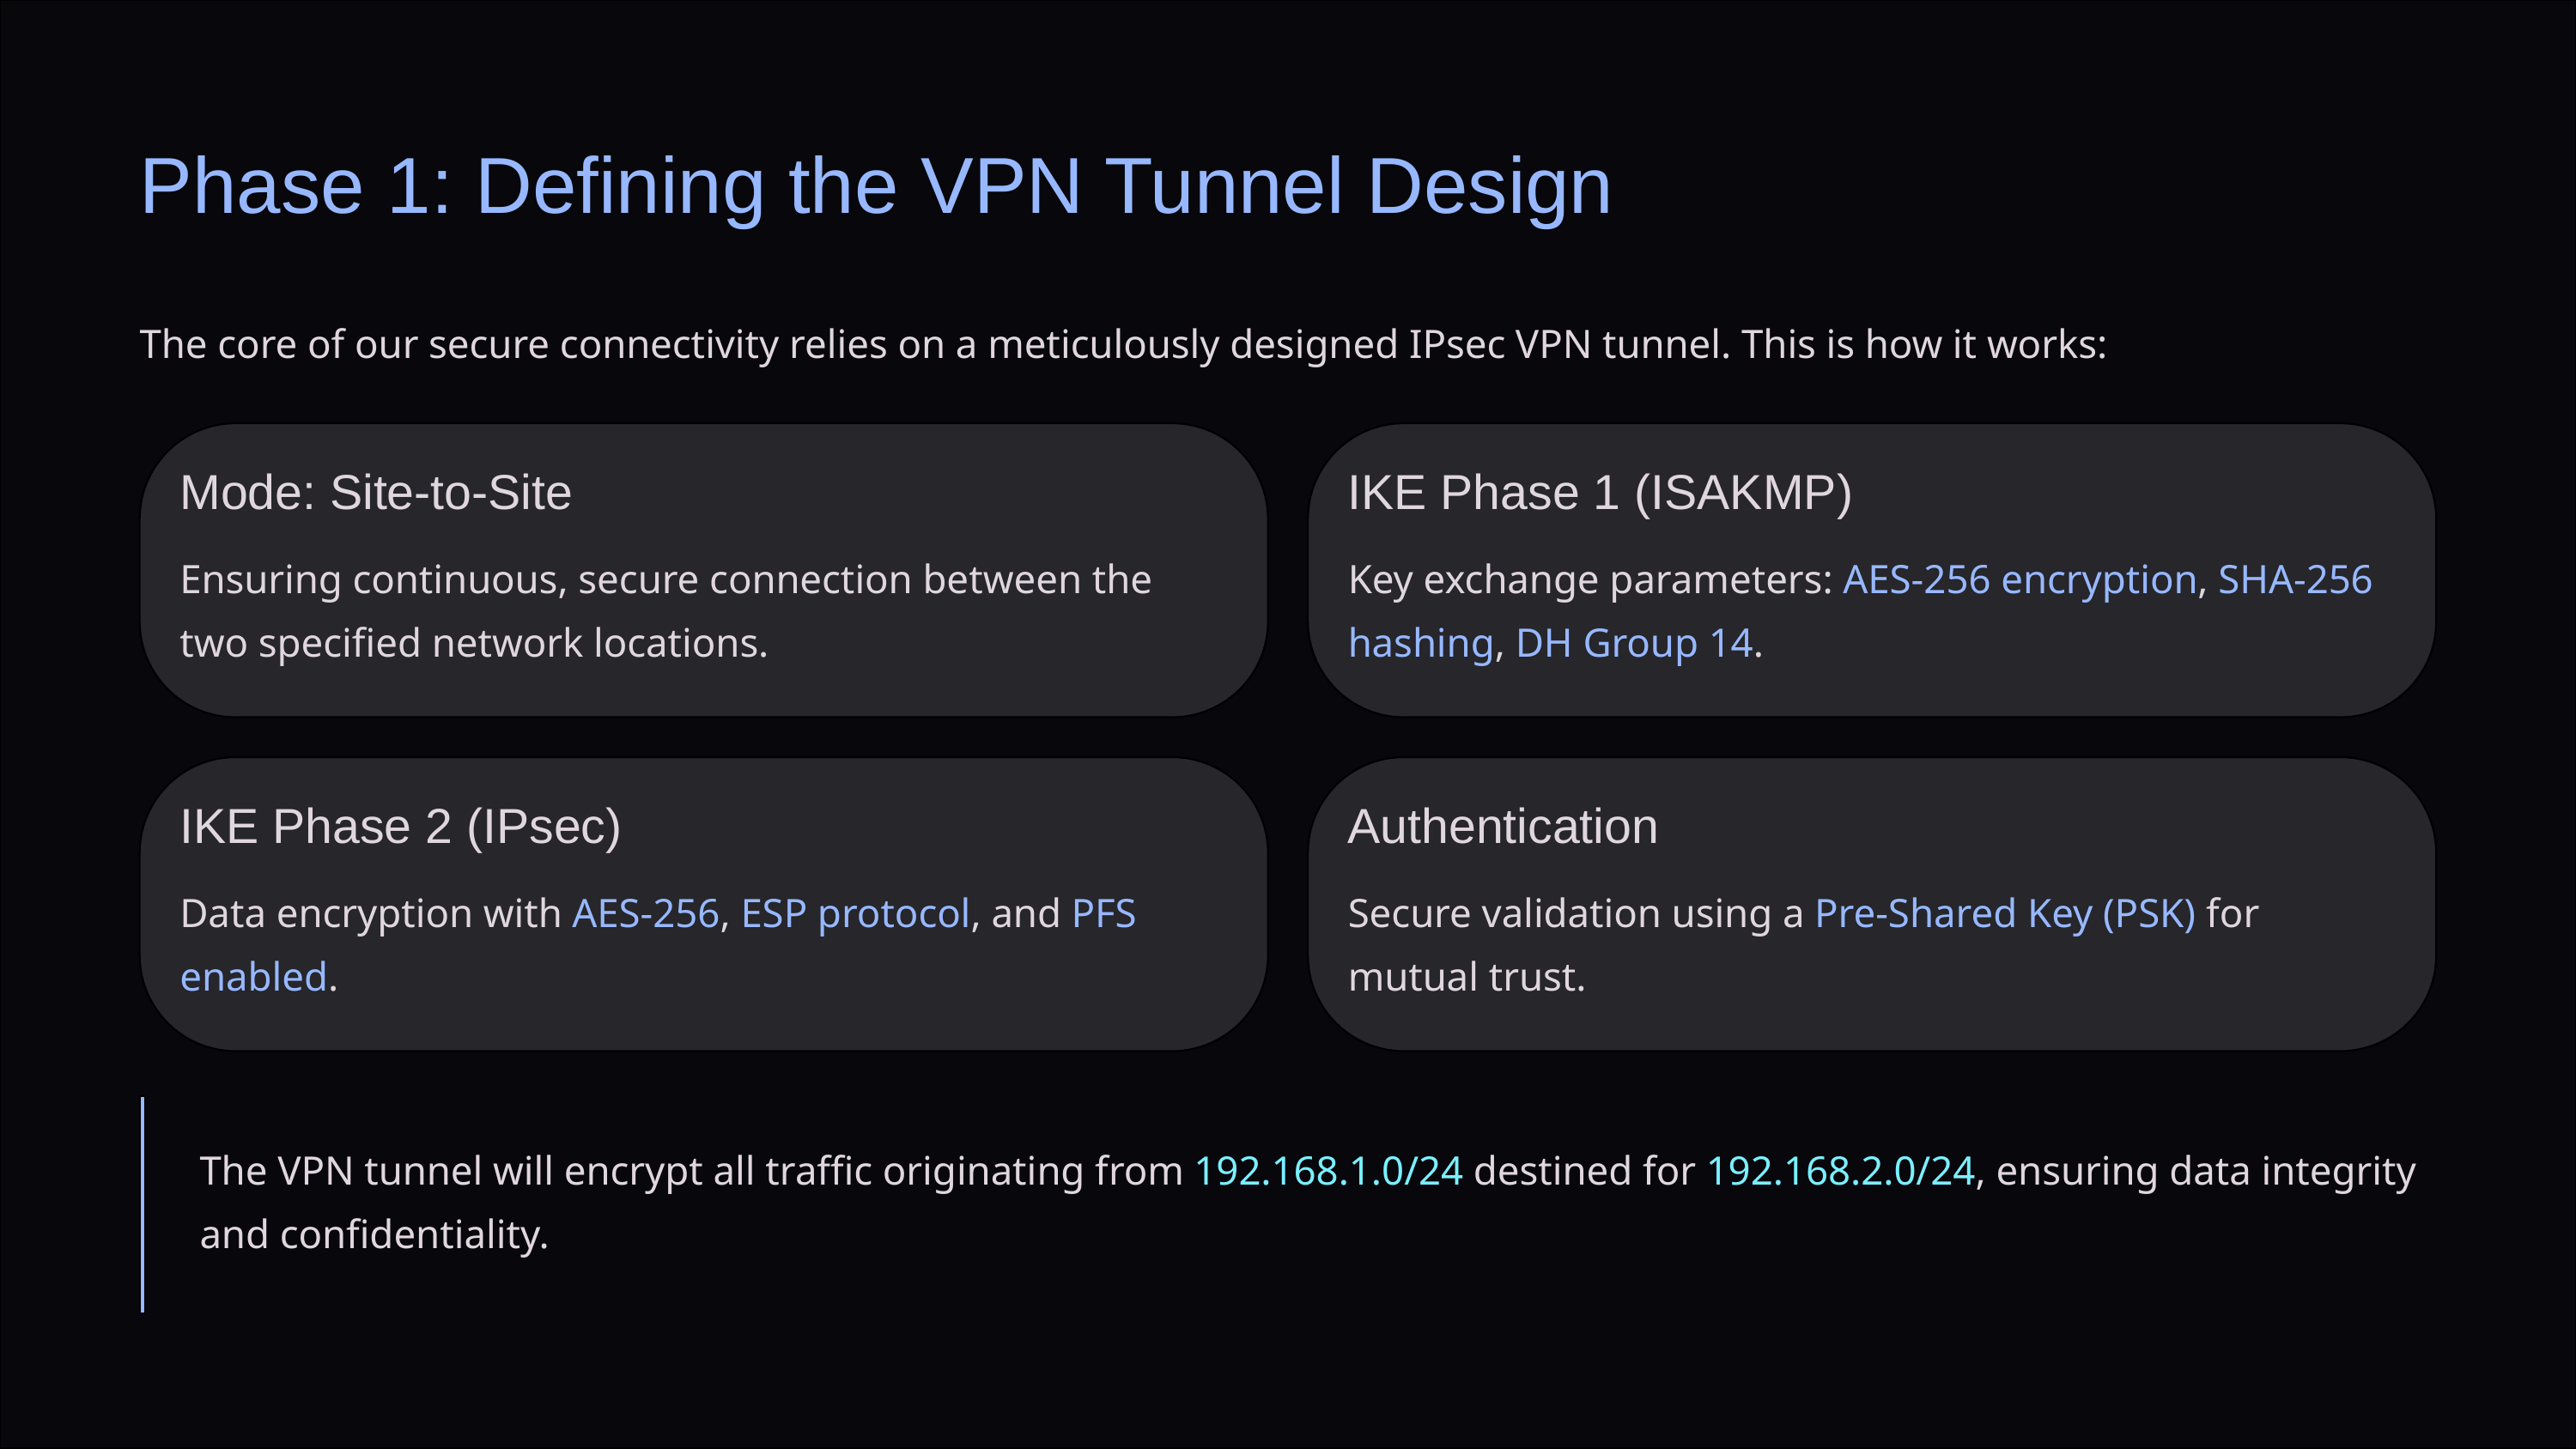

Phase 1: Defining the VPN Tunnel Design
The core of our secure connectivity relies on a meticulously designed IPsec VPN tunnel. This is how it works:

Mode: Site-to-Site
IKE Phase 1 (ISAKMP)
Ensuring continuous, secure connection between the two specified network locations.
Key exchange parameters: AES-256 encryption, SHA-256 hashing, DH Group 14.

IKE Phase 2 (IPsec)
Authentication
Data encryption with AES-256, ESP protocol, and PFS enabled.
Secure validation using a Pre-Shared Key (PSK) for mutual trust.

The VPN tunnel will encrypt all traffic originating from 192.168.1.0/24 destined for 192.168.2.0/24, ensuring data integrity and confidentiality.